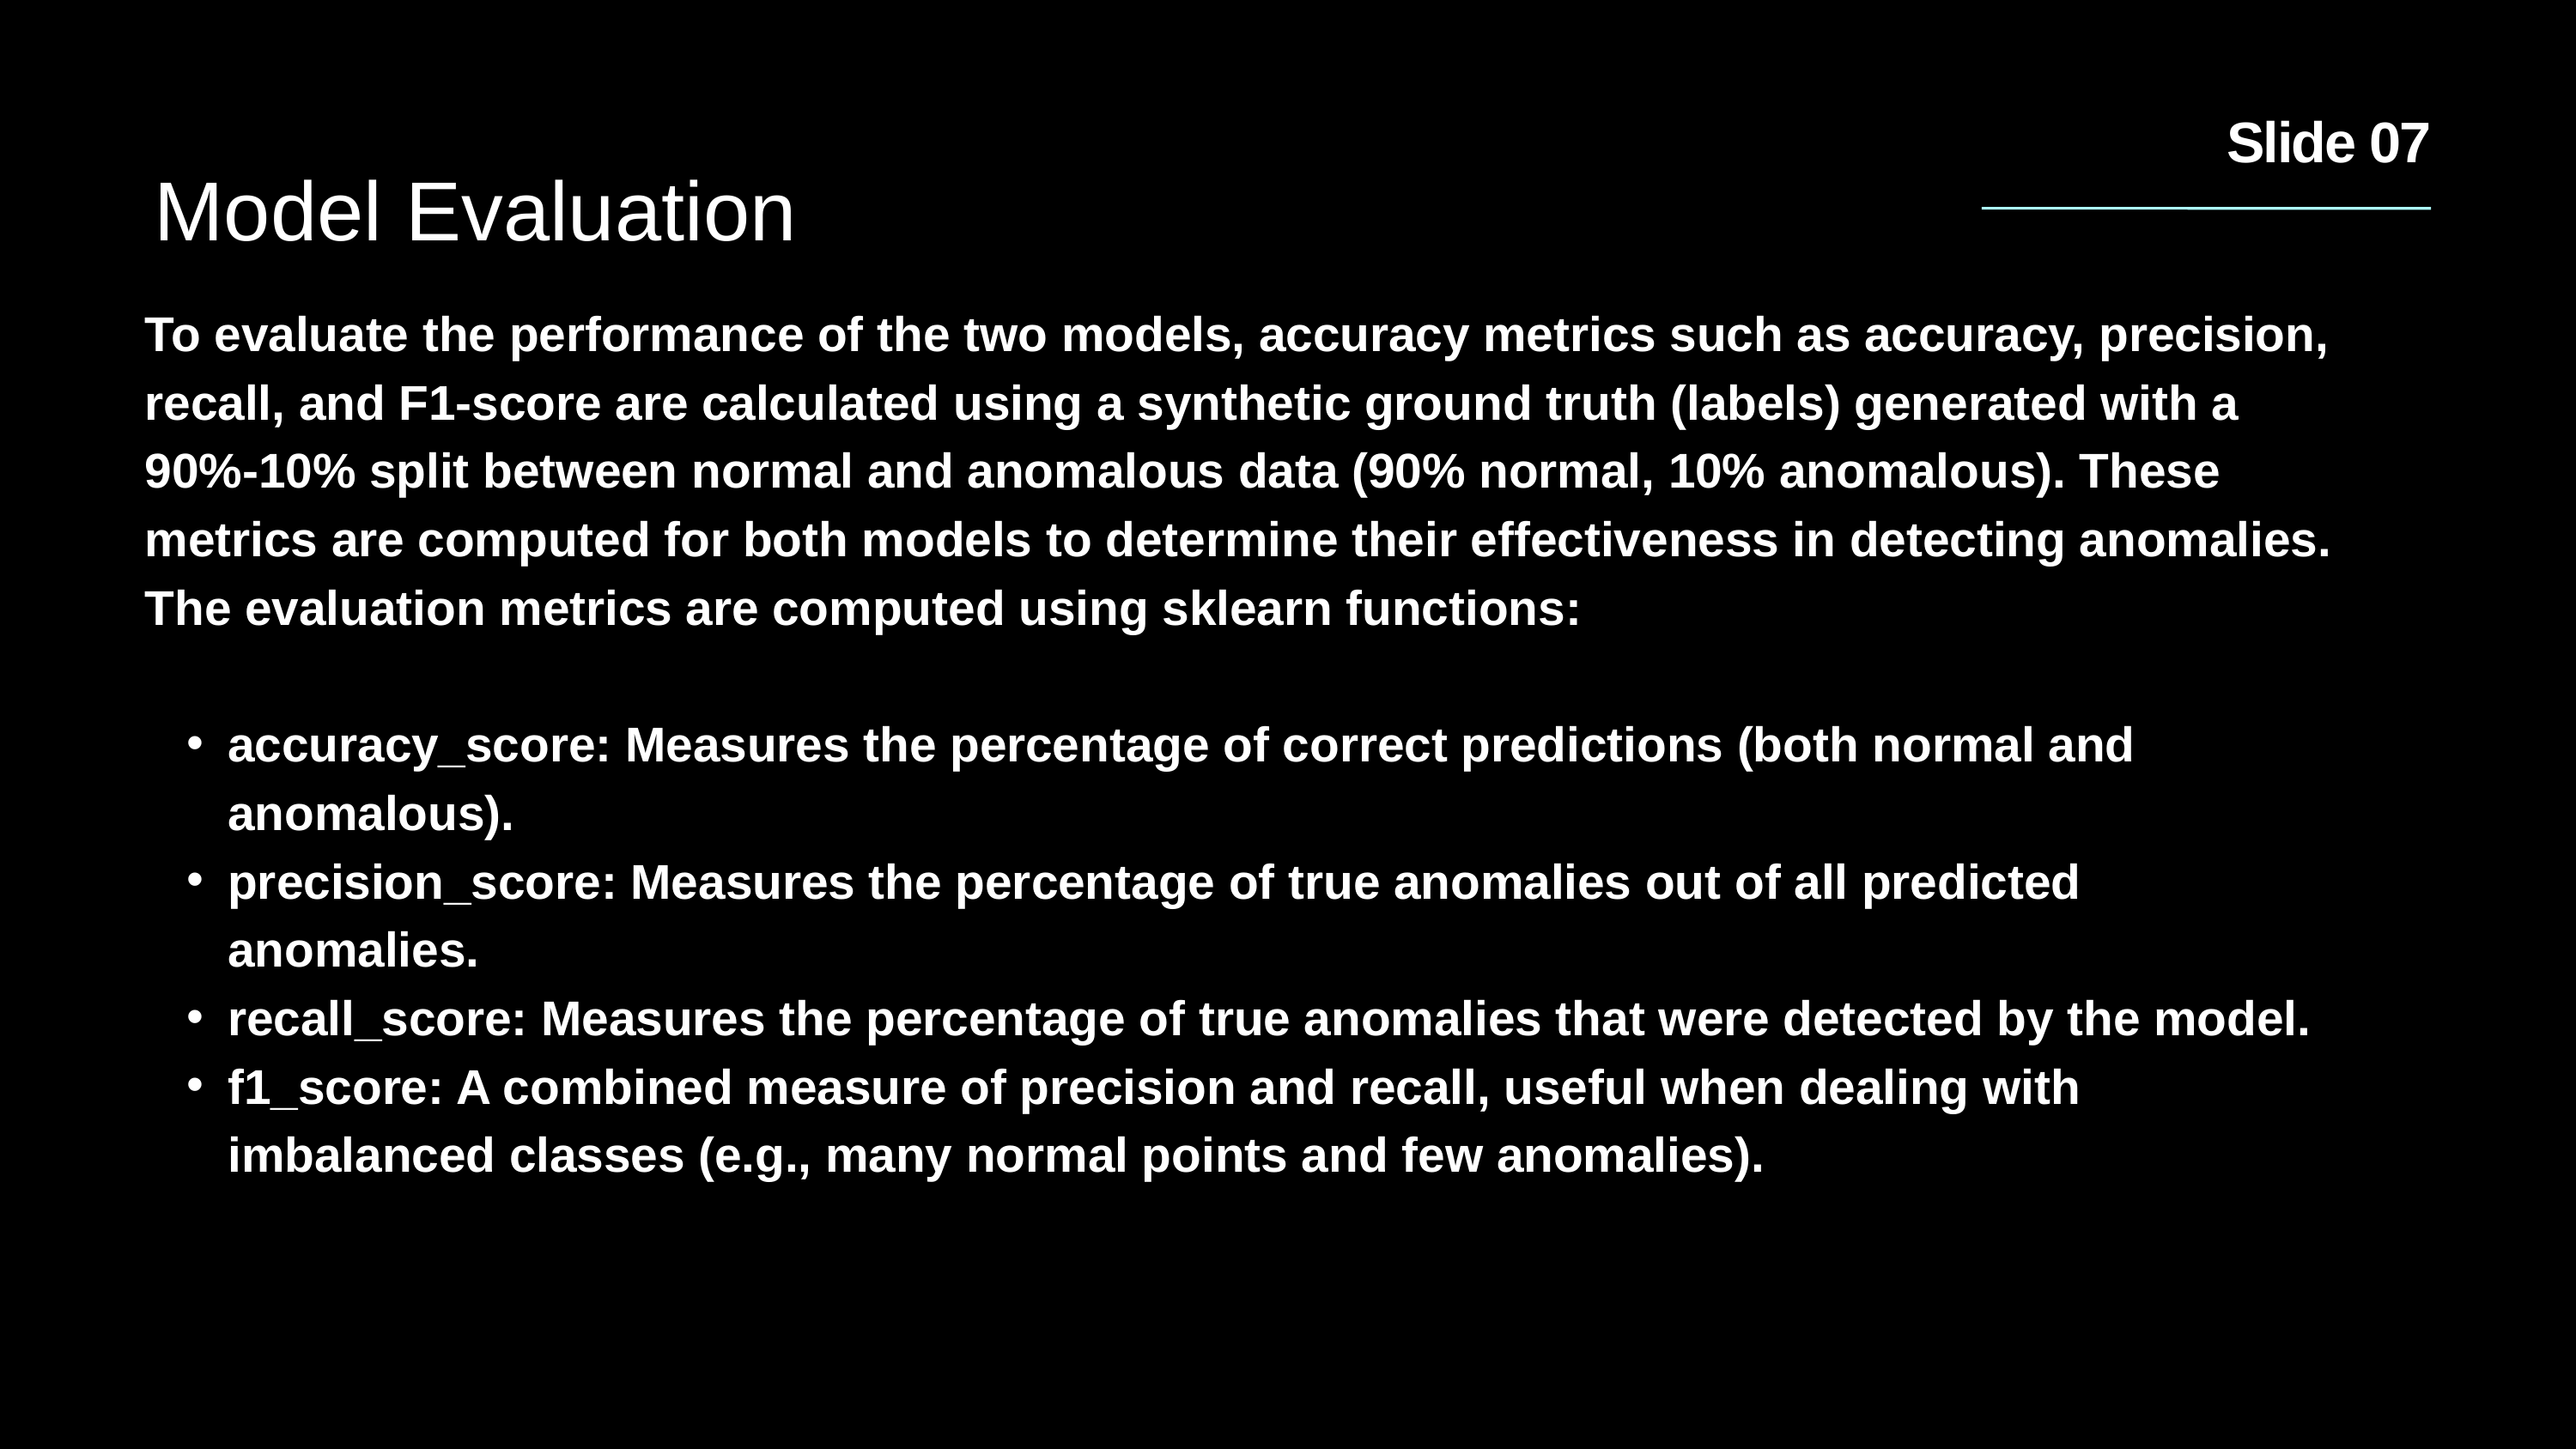

Slide 07
Model Evaluation

To evaluate the performance of the two models, accuracy metrics such as accuracy, precision, recall, and F1-score are calculated using a synthetic ground truth (labels) generated with a 90%-10% split between normal and anomalous data (90% normal, 10% anomalous). These metrics are computed for both models to determine their effectiveness in detecting anomalies.
The evaluation metrics are computed using sklearn functions:

accuracy_score: Measures the percentage of correct predictions (both normal and anomalous).
precision_score: Measures the percentage of true anomalies out of all predicted anomalies.
recall_score: Measures the percentage of true anomalies that were detected by the model.
f1_score: A combined measure of precision and recall, useful when dealing with imbalanced classes (e.g., many normal points and few anomalies).